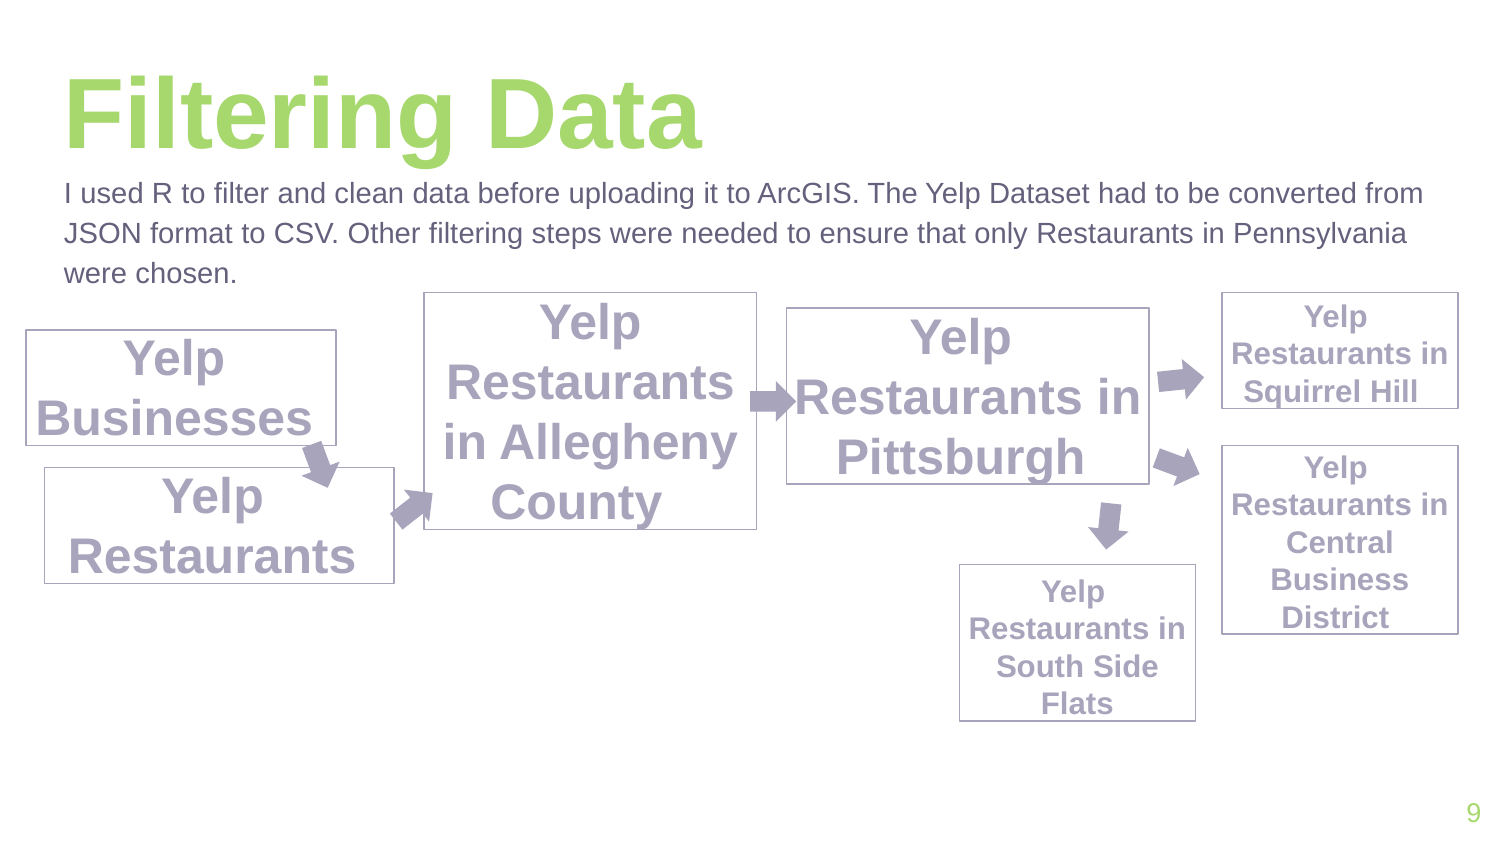

Filtering Data
I used R to filter and clean data before uploading it to ArcGIS. The Yelp Dataset had to be converted from JSON format to CSV. Other filtering steps were needed to ensure that only Restaurants in Pennsylvania were chosen.
Yelp Restaurants in Allegheny County
Yelp
Restaurants in Squirrel Hill
Yelp
Restaurants in Pittsburgh
Yelp
Businesses

Yelp
Restaurants in Central Business District
Yelp
Restaurants

Yelp
Restaurants in South Side Flats
9